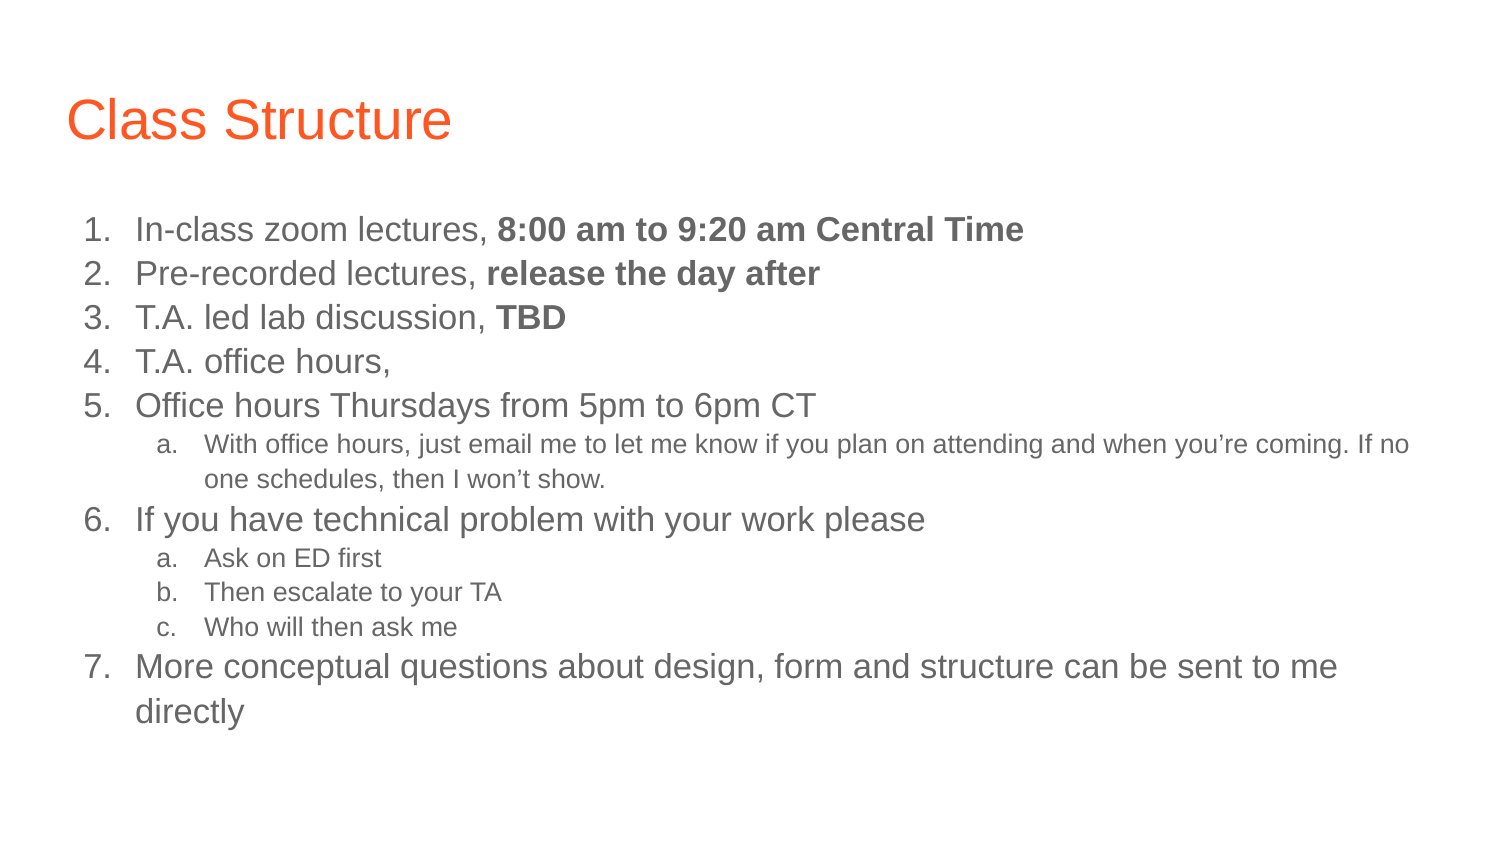

# Class Structure
In-class zoom lectures, 8:00 am to 9:20 am Central Time
Pre-recorded lectures, release the day after
T.A. led lab discussion, TBD
T.A. office hours,
Office hours Thursdays from 5pm to 6pm CT
With office hours, just email me to let me know if you plan on attending and when you’re coming. If no one schedules, then I won’t show.
If you have technical problem with your work please
Ask on ED first
Then escalate to your TA
Who will then ask me
More conceptual questions about design, form and structure can be sent to me directly